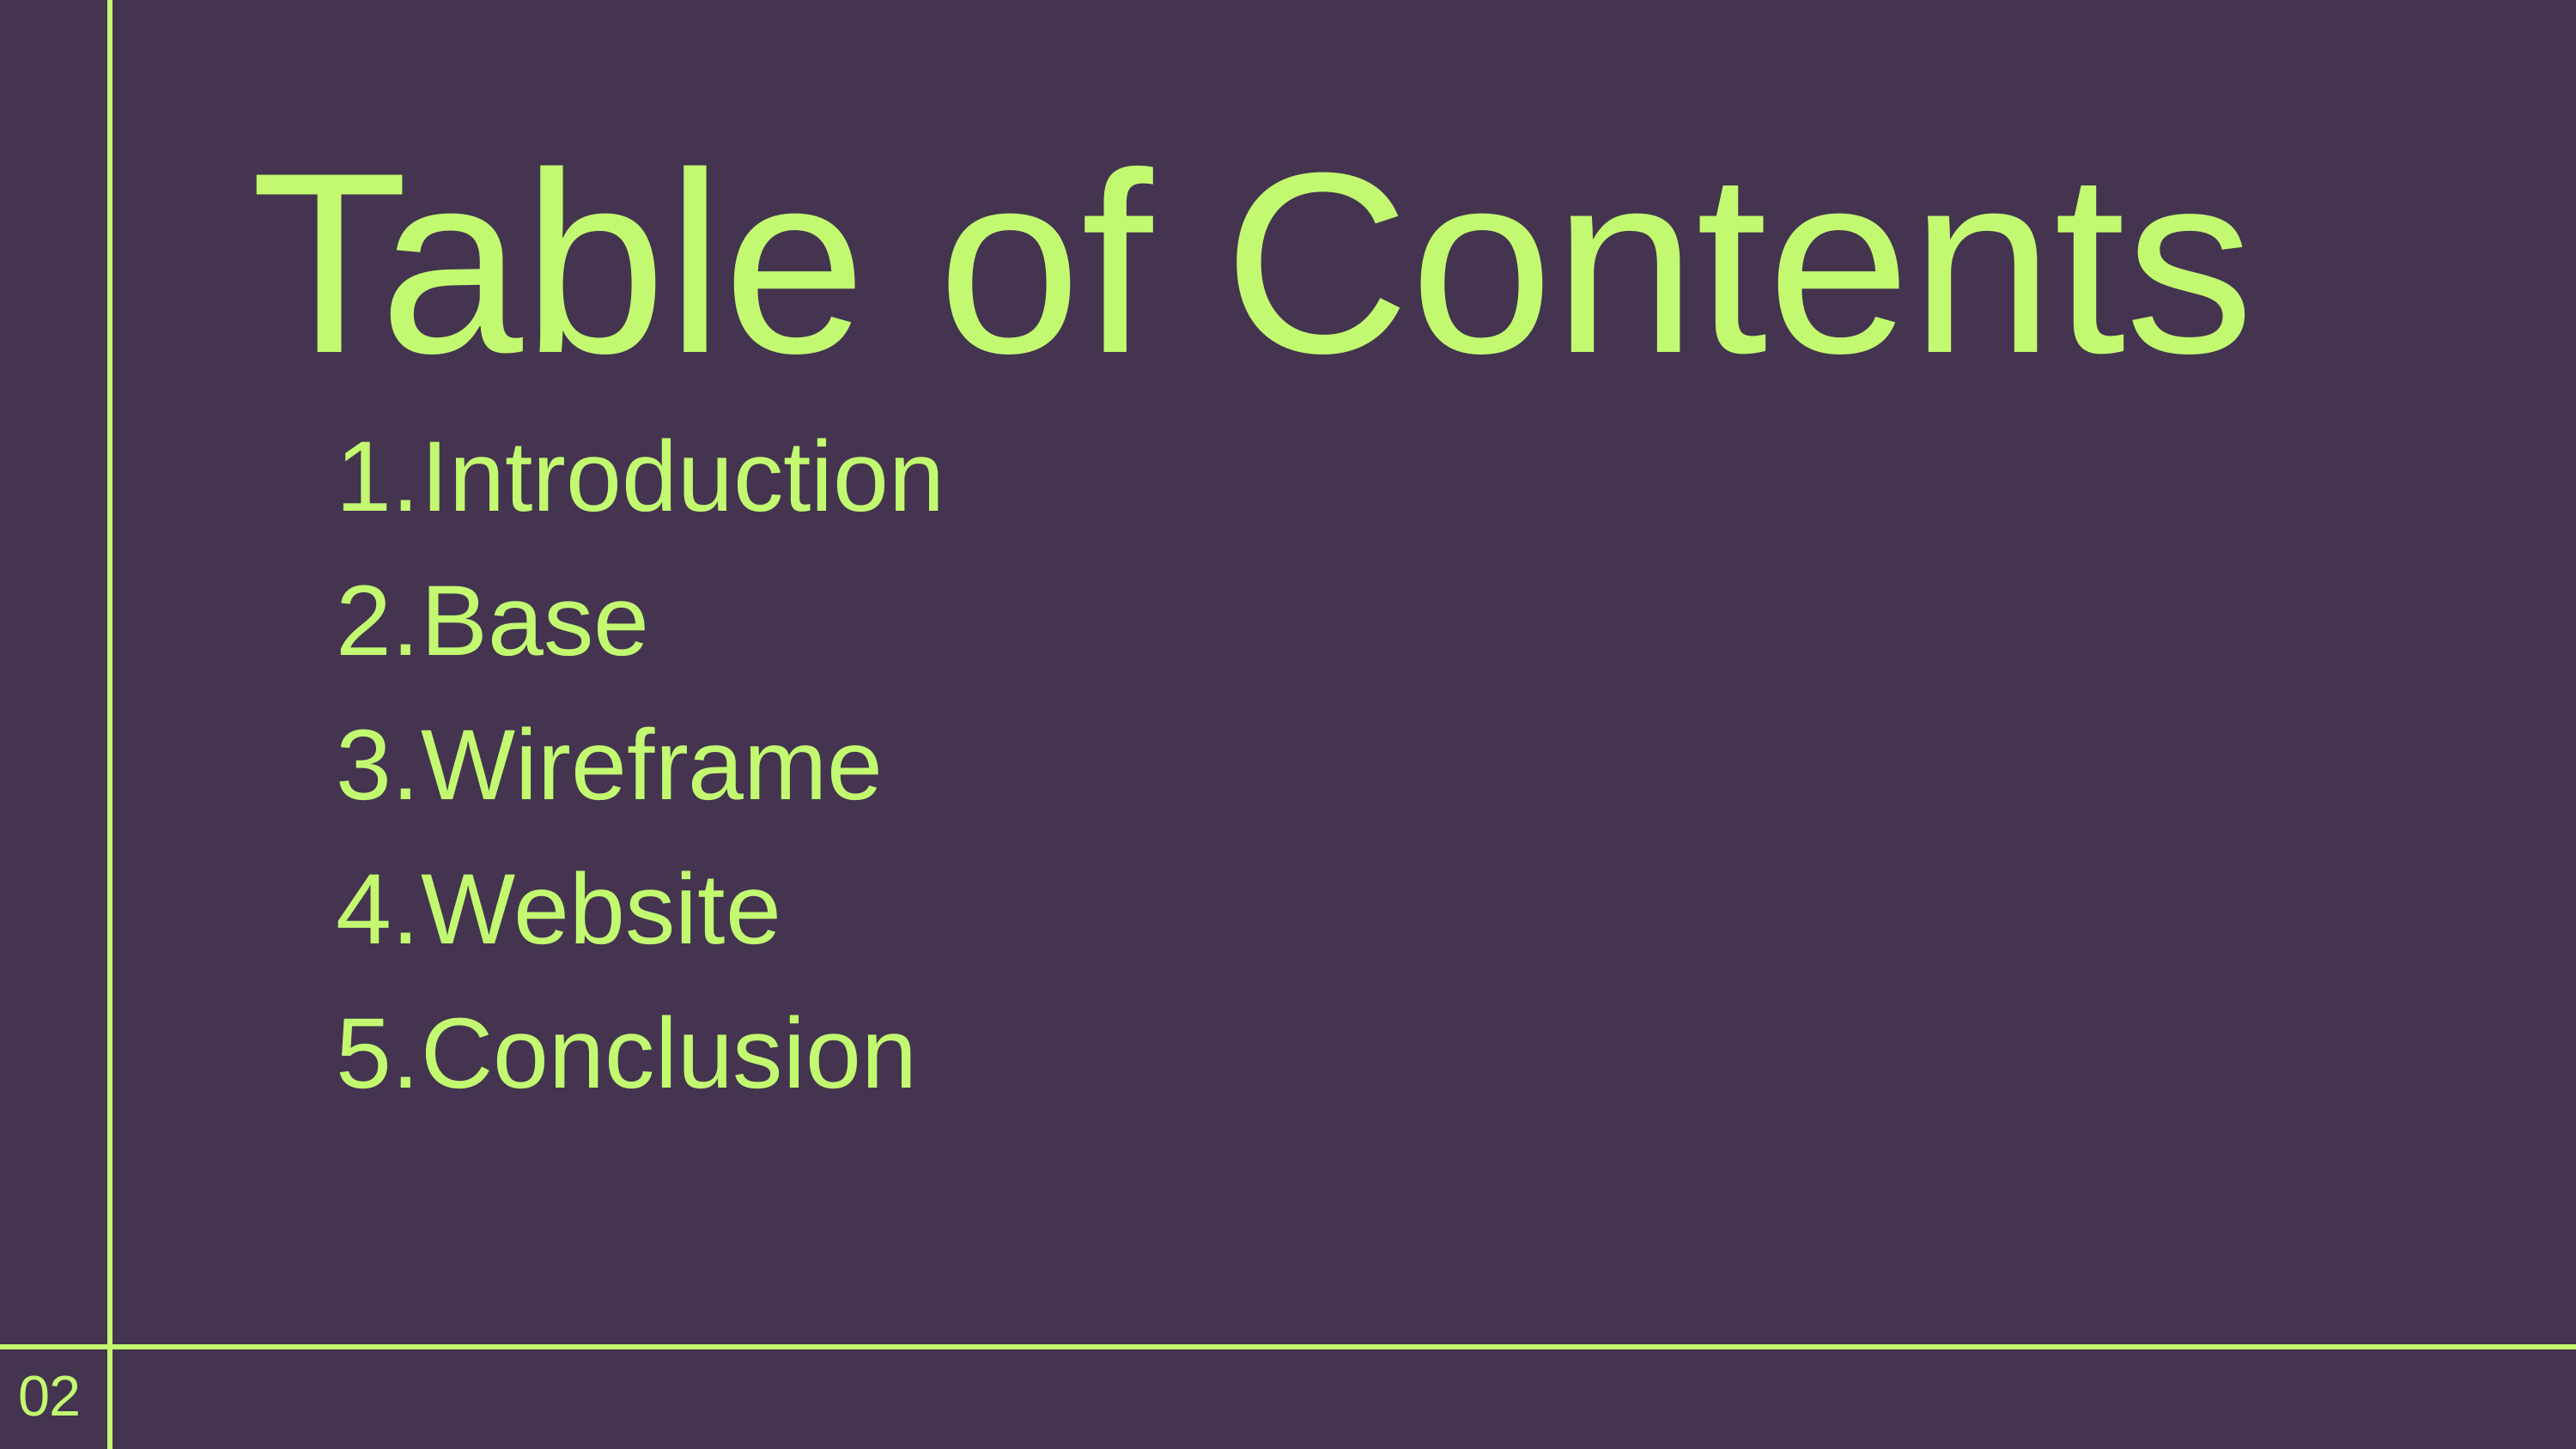

Table of Contents
Introduction
Base
Wireframe
Website
Conclusion
02